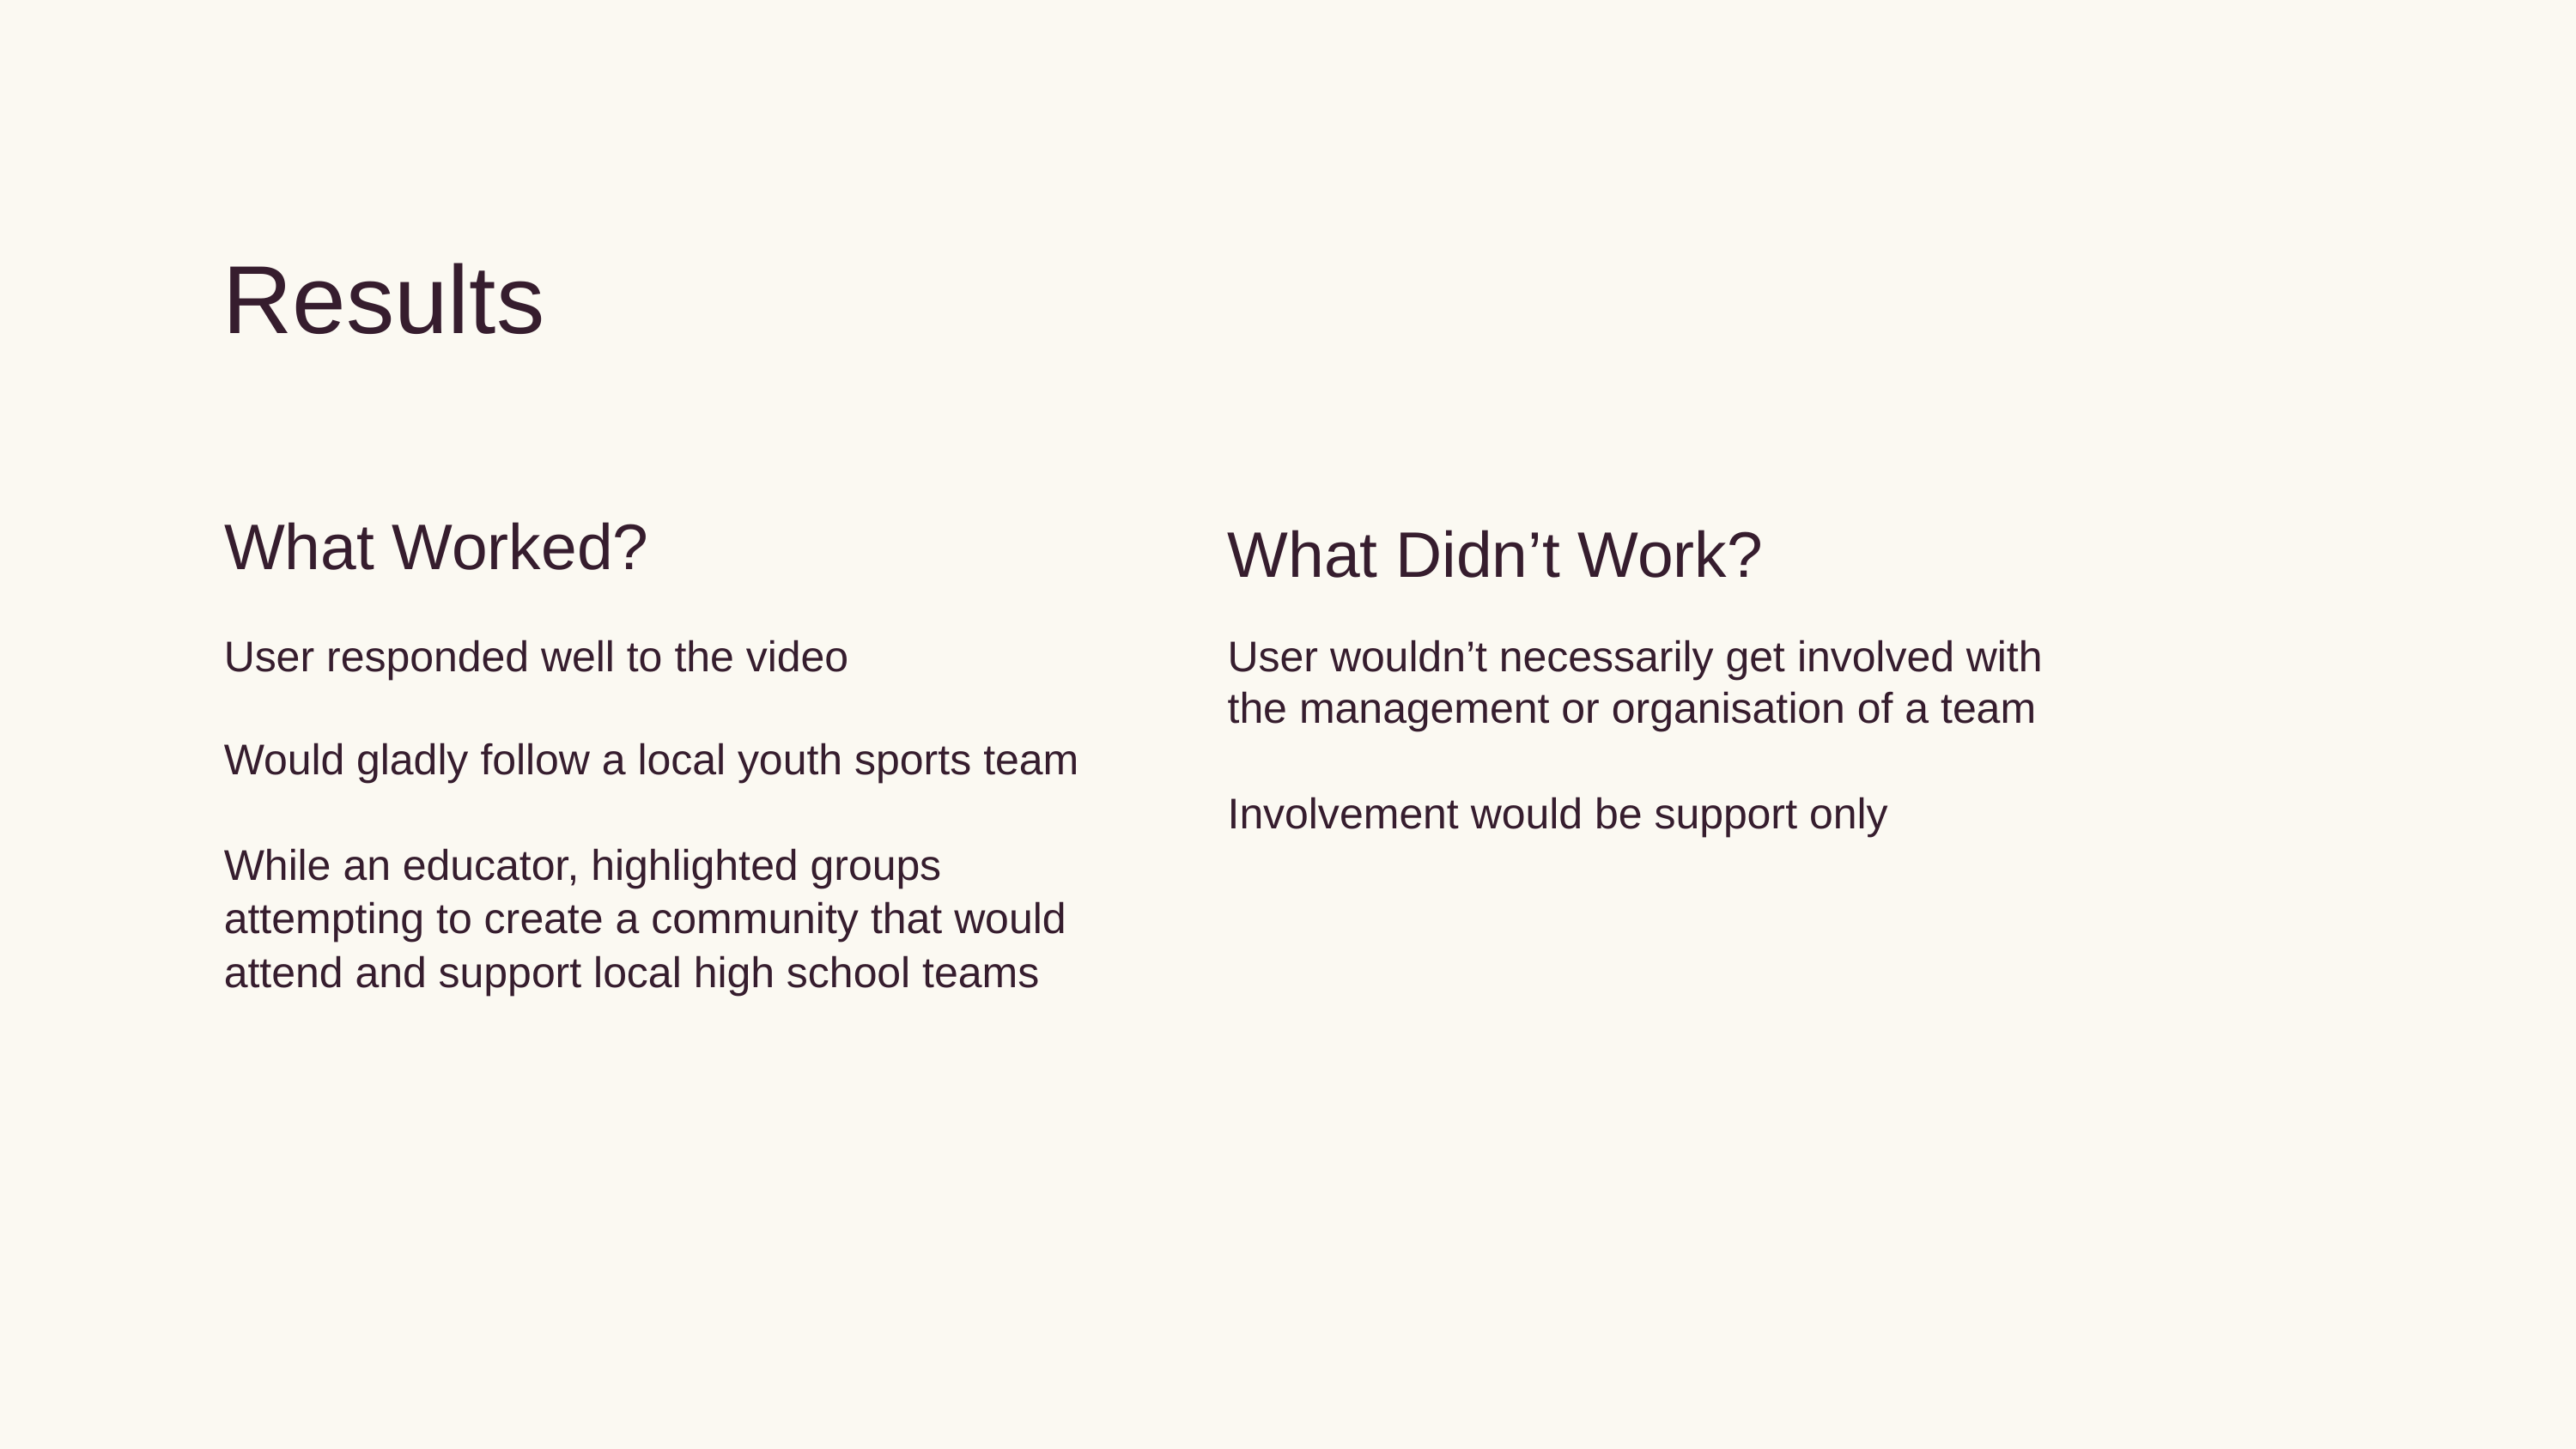

Results
What Worked?
What Didn’t Work?
User responded well to the video

Would gladly follow a local youth sports team

While an educator, highlighted groups attempting to create a community that would attend and support local high school teams
User wouldn’t necessarily get involved with the management or organisation of a team

Involvement would be support only